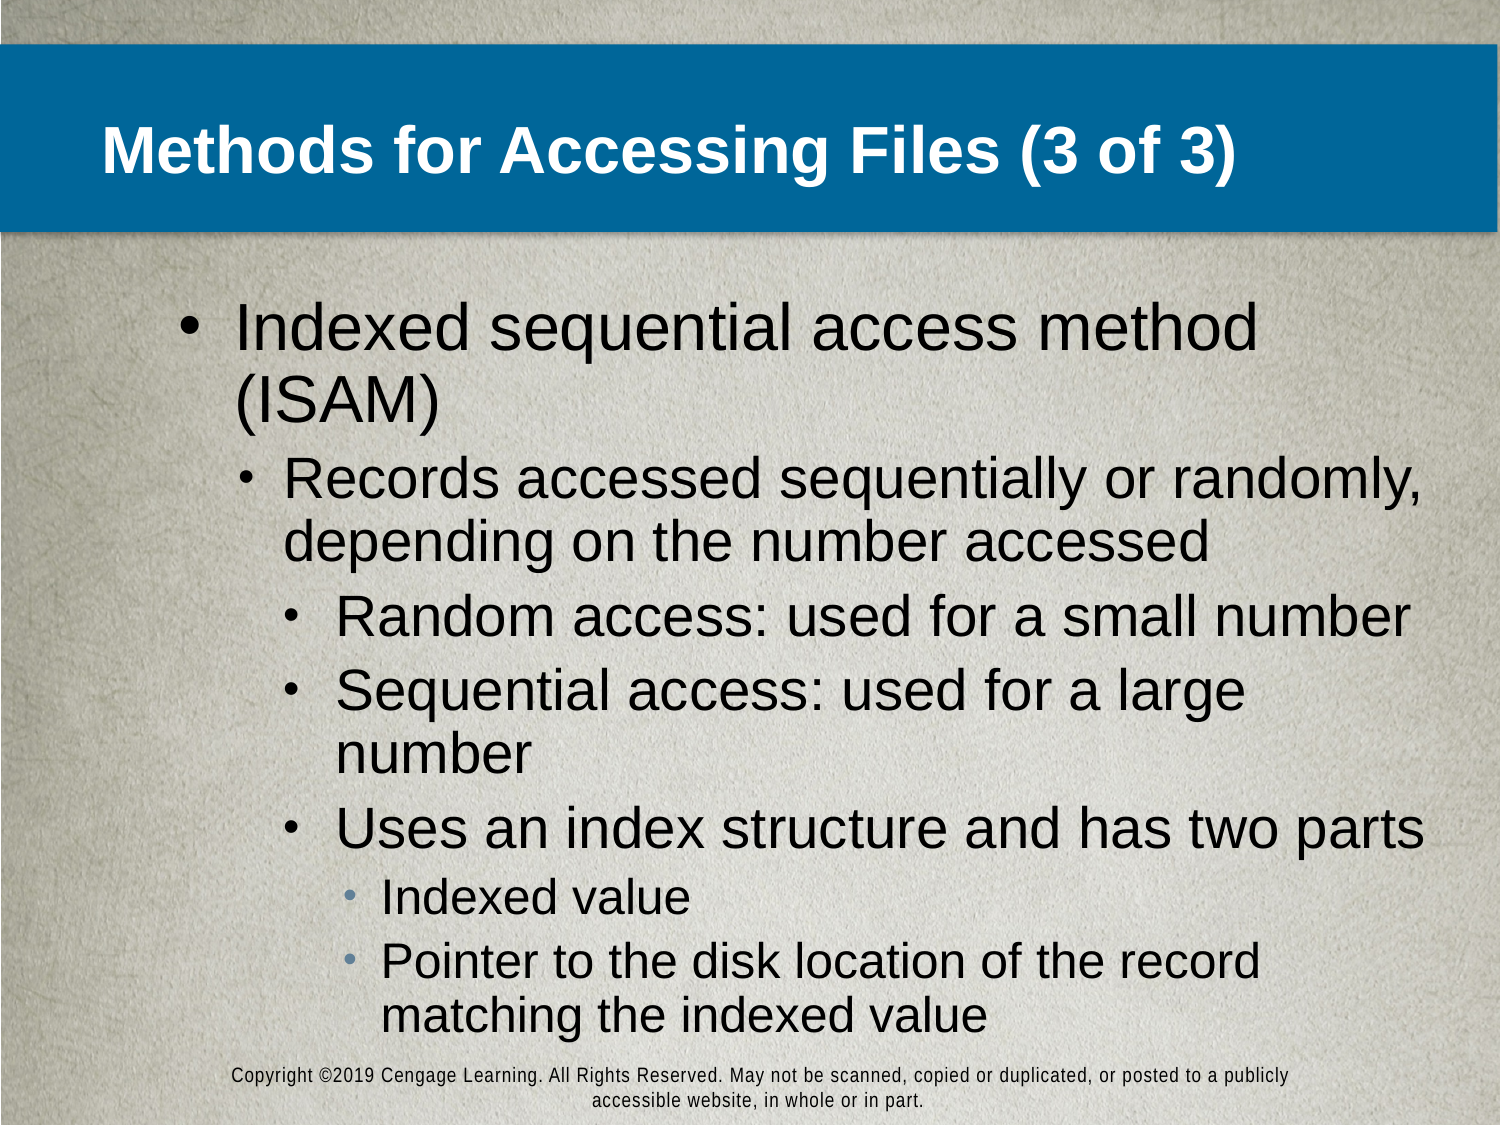

# Methods for Accessing Files (3 of 3)
Indexed sequential access method (ISAM)
Records accessed sequentially or randomly, depending on the number accessed
Random access: used for a small number
Sequential access: used for a large number
Uses an index structure and has two parts
Indexed value
Pointer to the disk location of the record matching the indexed value